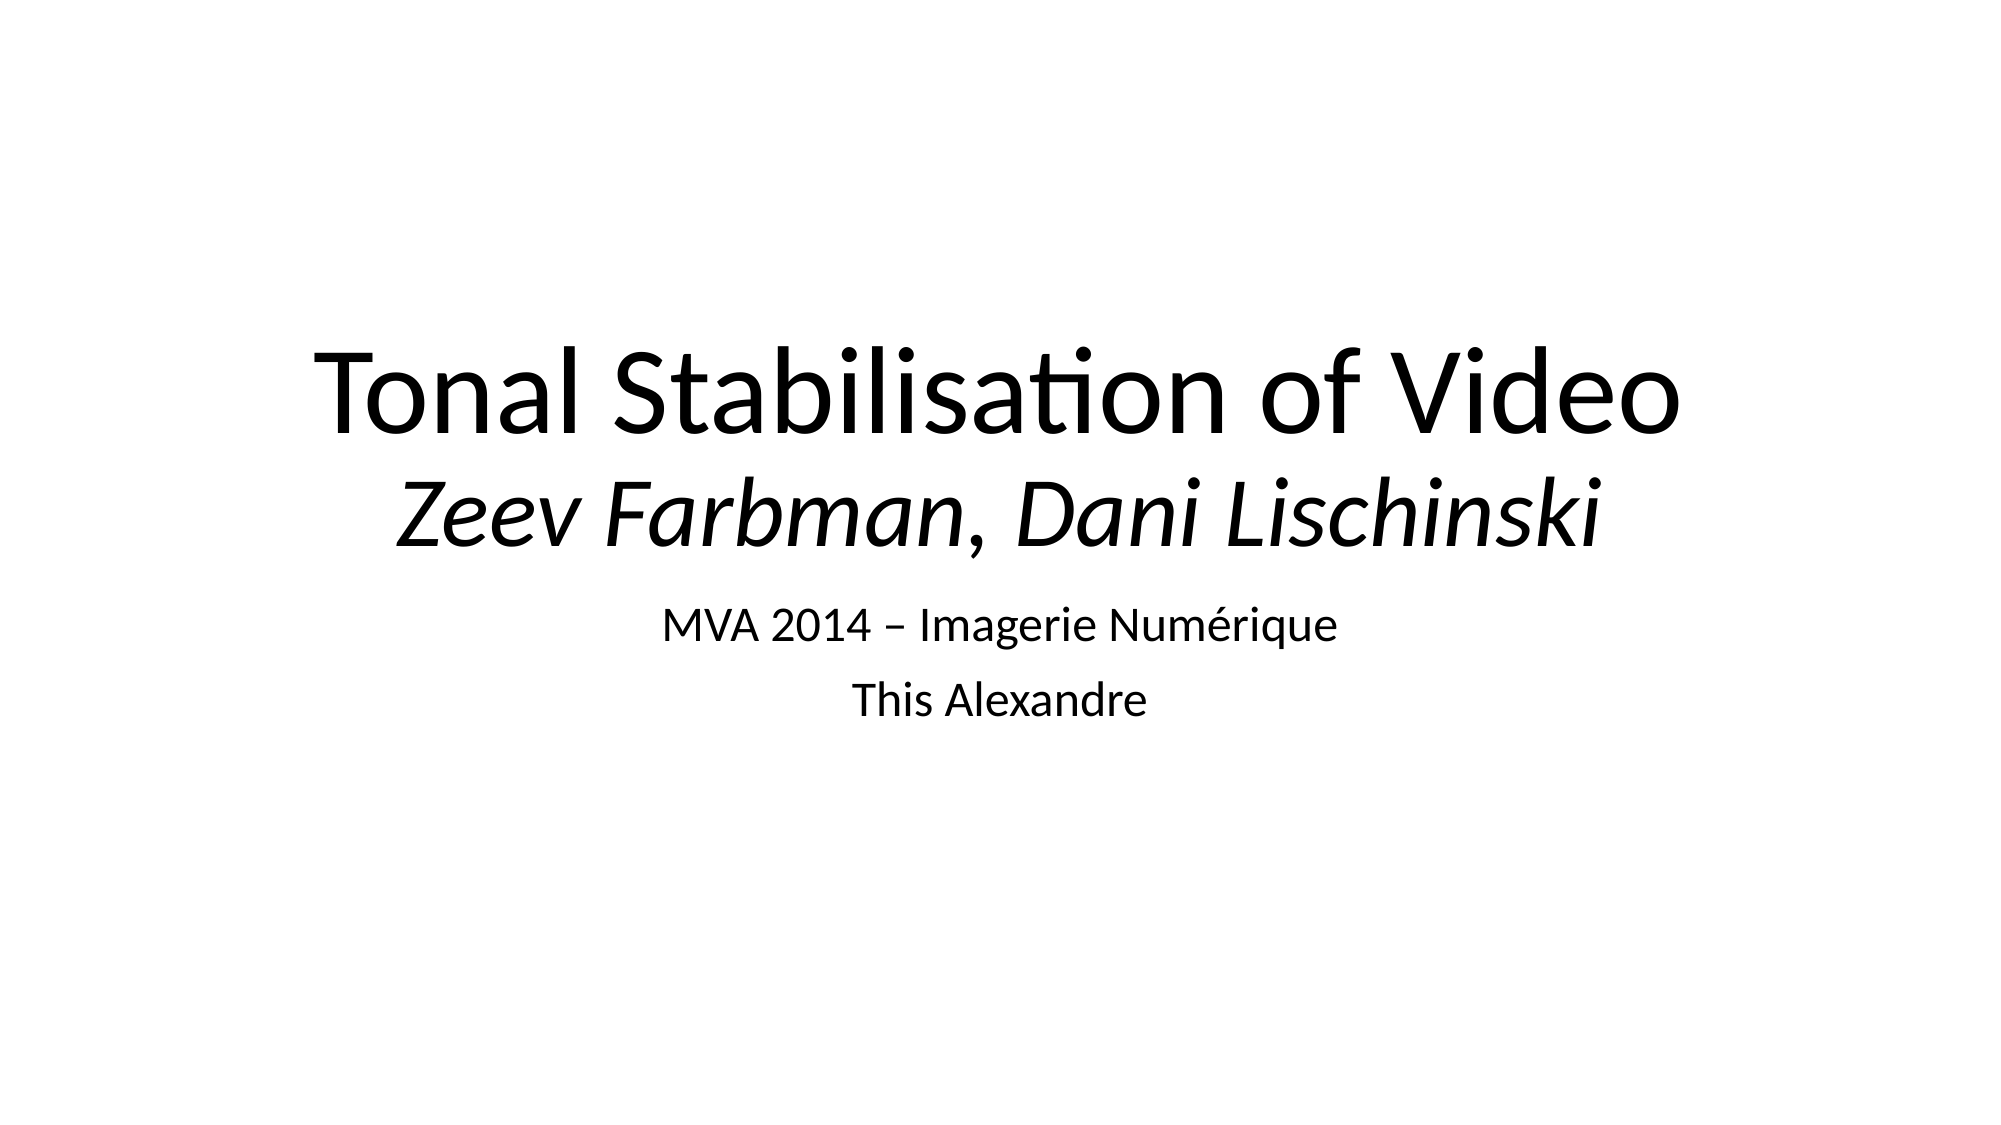

# Tonal Stabilisation of Video Zeev Farbman, Dani Lischinski
MVA 2014 – Imagerie Numérique
This Alexandre